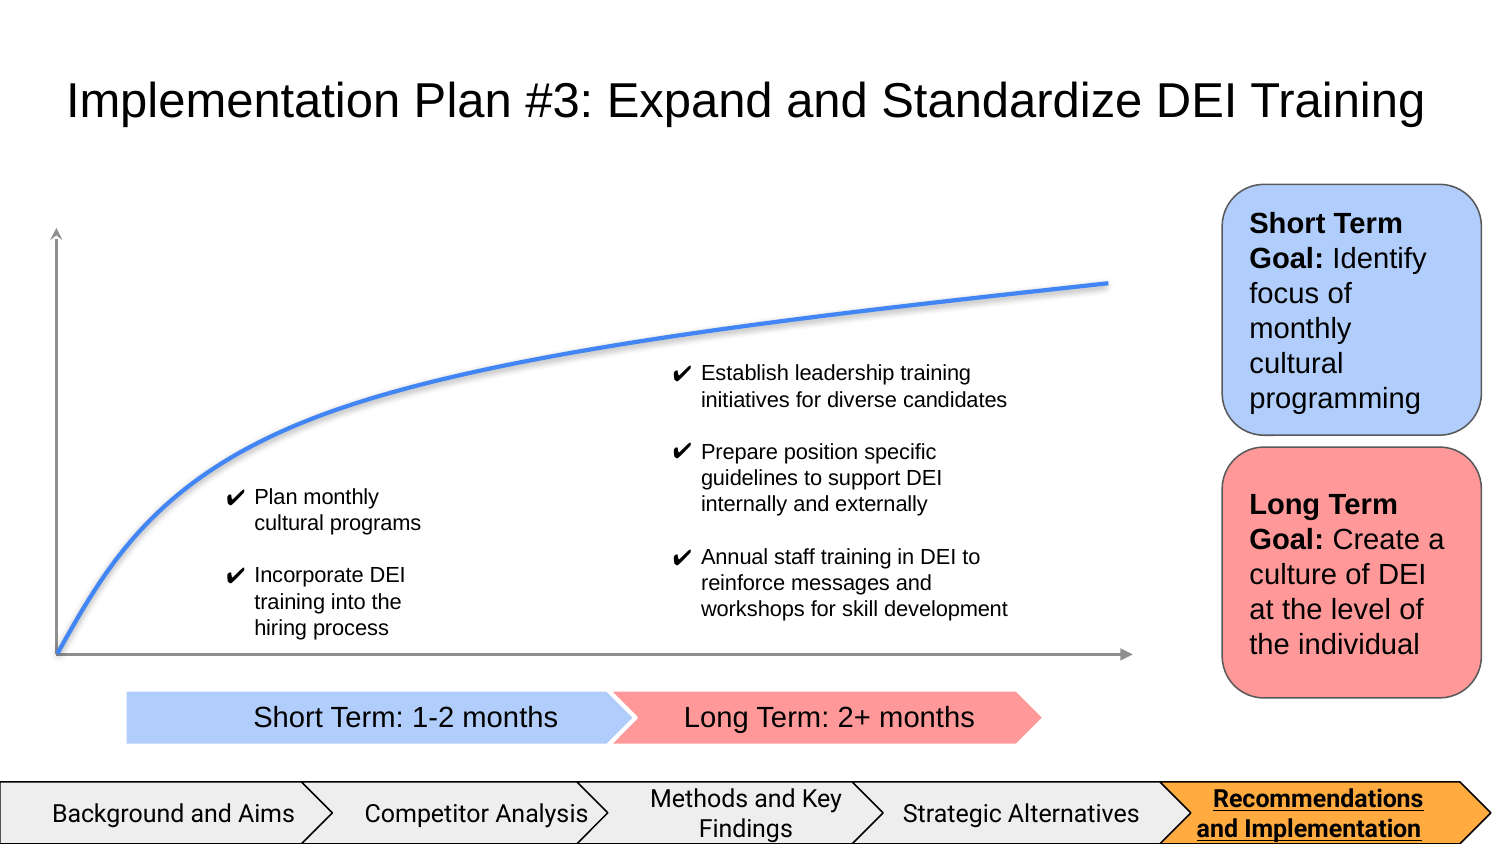

# Implementation Plan #3: Expand and Standardize DEI Training
Short Term Goal: Identify focus of monthly cultural programming

Establish leadership training initiatives for diverse candidates

Prepare position specific guidelines to support DEI internally and externally

Annual staff training in DEI to reinforce messages and workshops for skill development
Long Term Goal: Create a culture of DEI at the level of the individual
Plan monthly cultural programs
Incorporate DEI training into the hiring process

Long Term: 2+ months
Short Term: 1-2 months
   Recommendations and Implementation
Competitor Analysis
Methods and Key Findings
Strategic Alternatives
Background and Aims